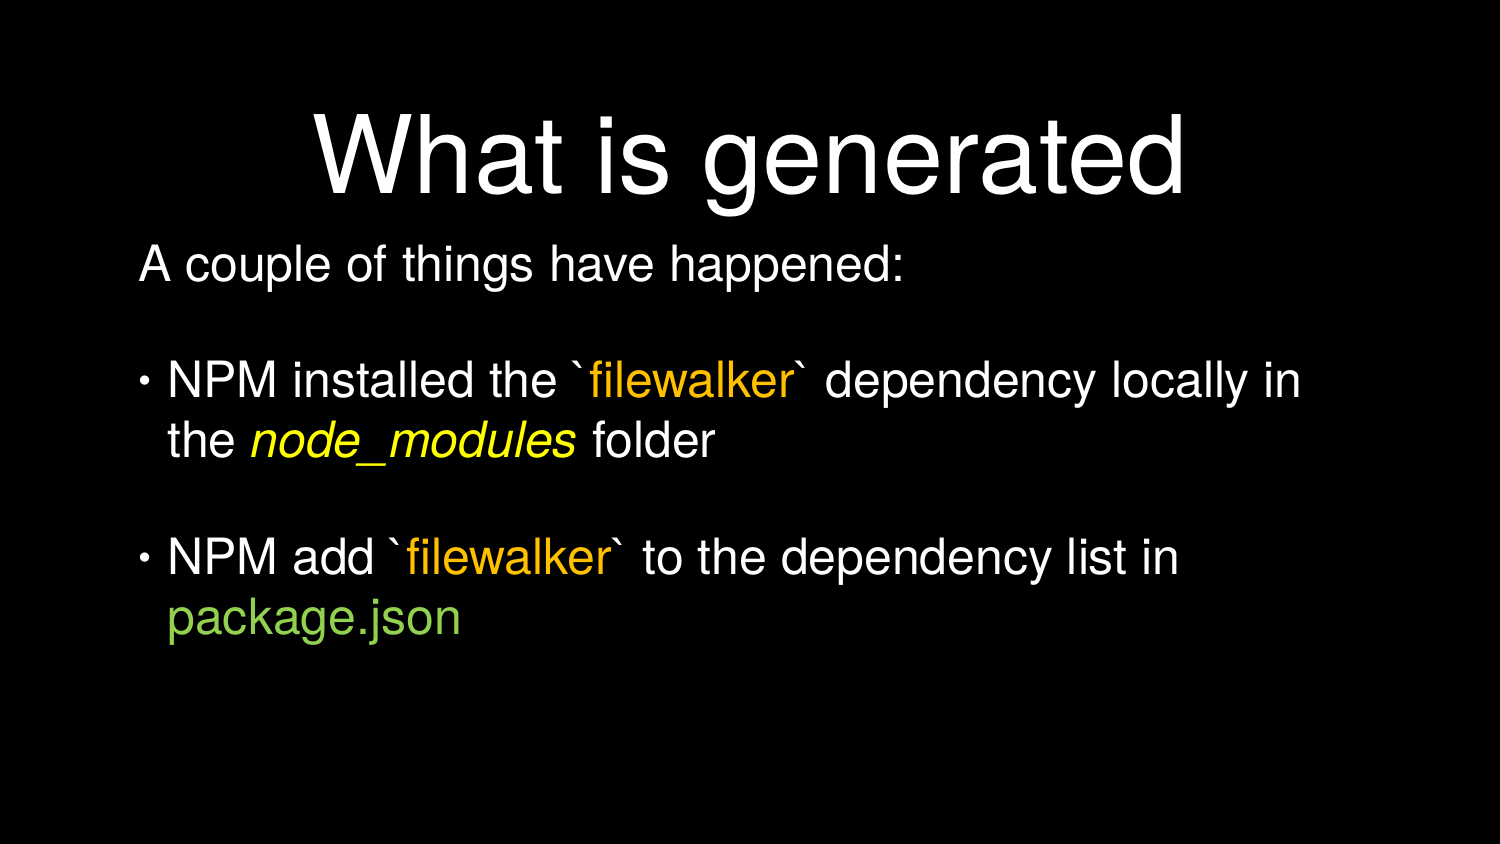

# What is generated
A couple of things have happened:
NPM installed the `filewalker` dependency locally in the node_modules folder
NPM add `filewalker` to the dependency list in package.json